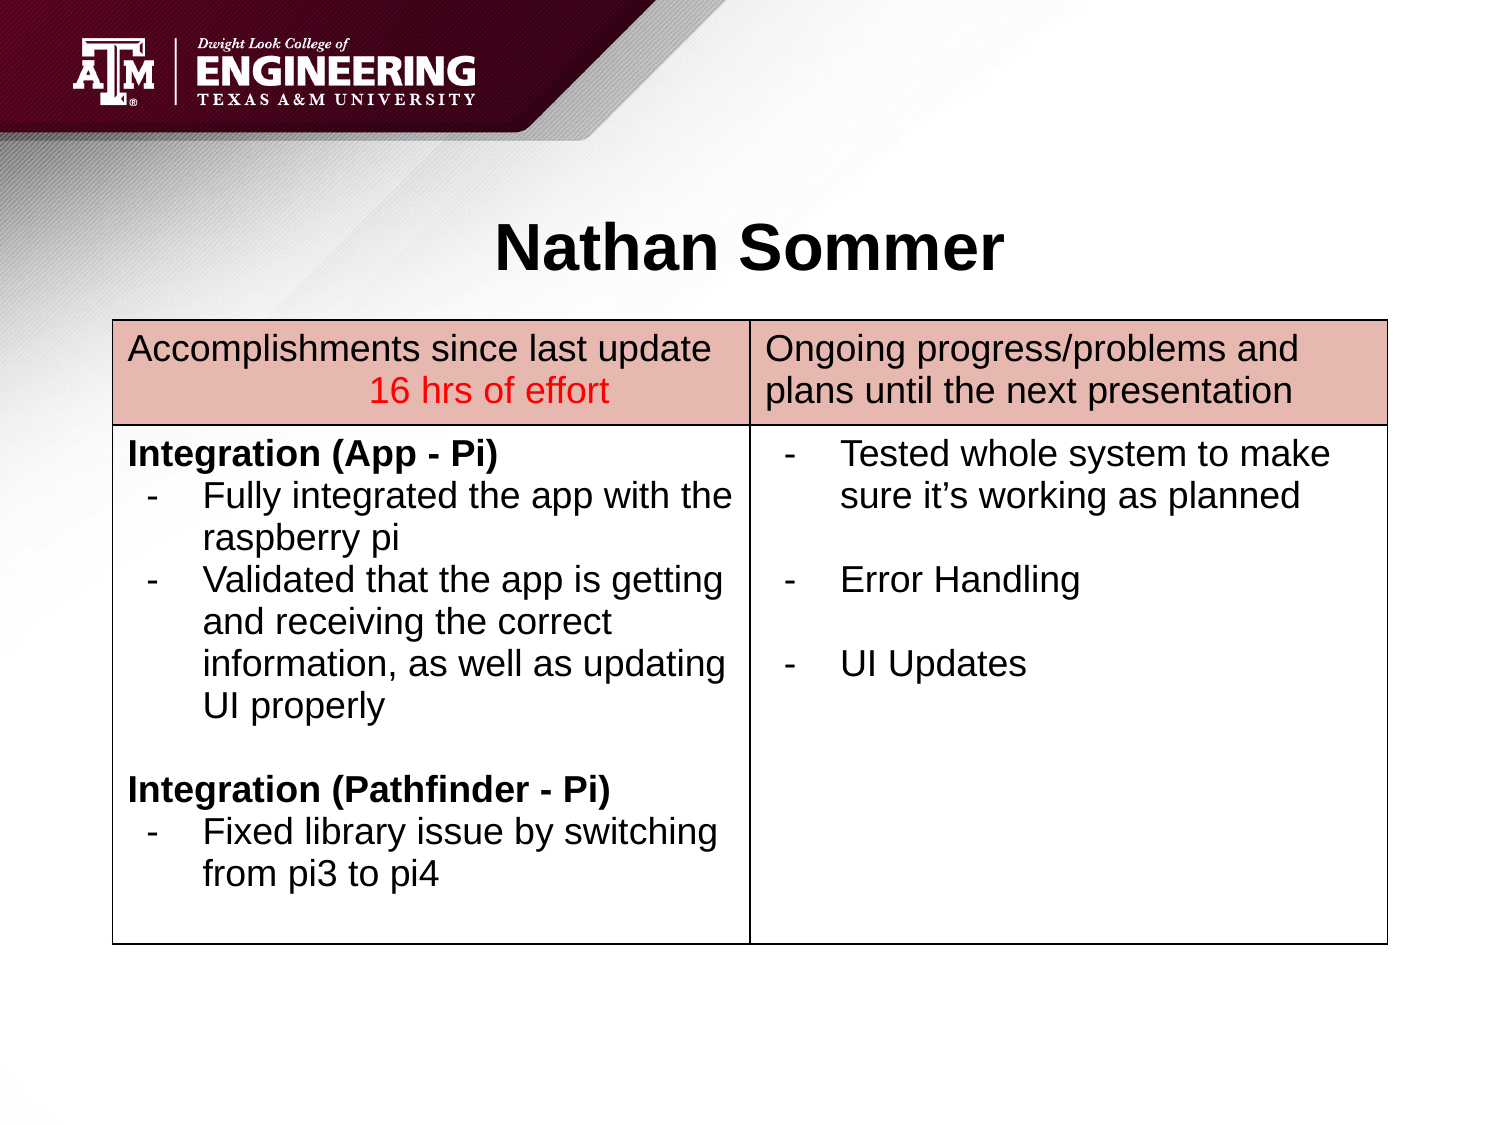

# Nathan Sommer
| Accomplishments since last update 16 hrs of effort | Ongoing progress/problems and plans until the next presentation |
| --- | --- |
| Integration (App - Pi) Fully integrated the app with the raspberry pi Validated that the app is getting and receiving the correct information, as well as updating UI properly Integration (Pathfinder - Pi) Fixed library issue by switching from pi3 to pi4 | Tested whole system to make sure it’s working as planned Error Handling UI Updates |